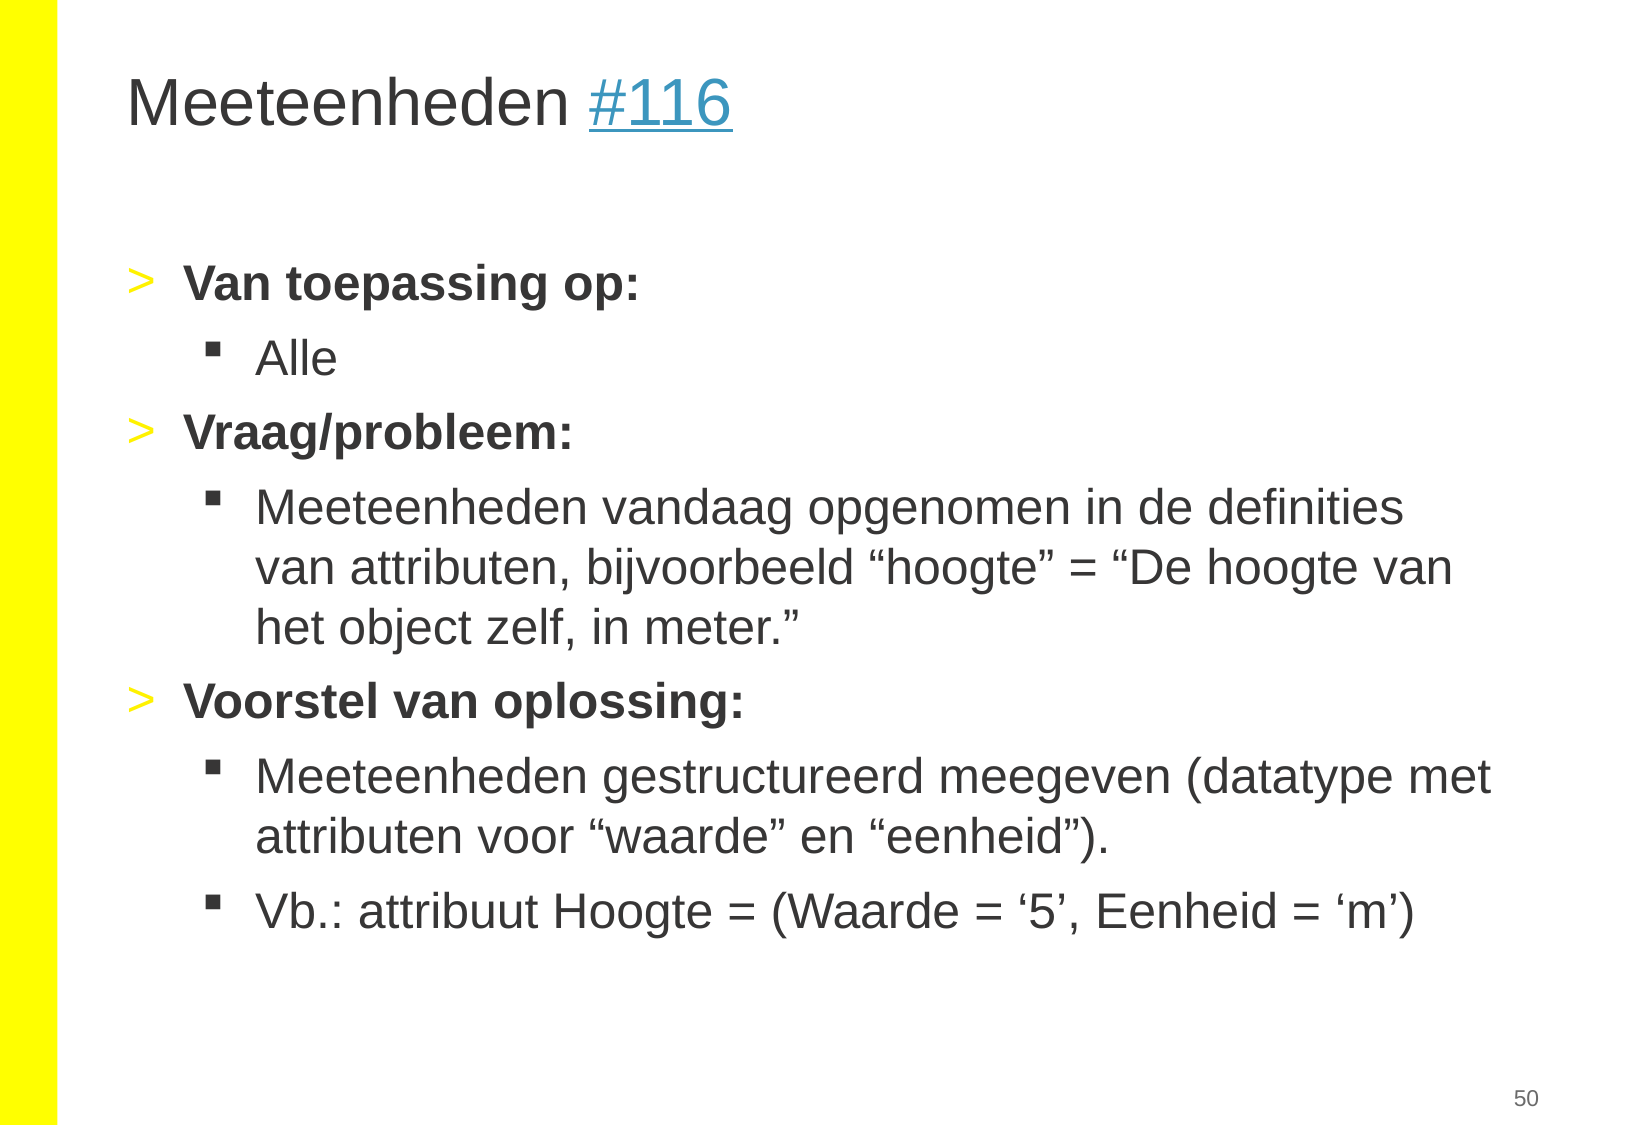

# Meeteenheden #116
Van toepassing op:
Alle
Vraag/probleem:
Meeteenheden vandaag opgenomen in de definities van attributen, bijvoorbeeld “hoogte” = “De hoogte van het object zelf, in meter.”
Voorstel van oplossing:
Meeteenheden gestructureerd meegeven (datatype met attributen voor “waarde” en “eenheid”).
Vb.: attribuut Hoogte = (Waarde = ‘5’, Eenheid = ‘m’)
50